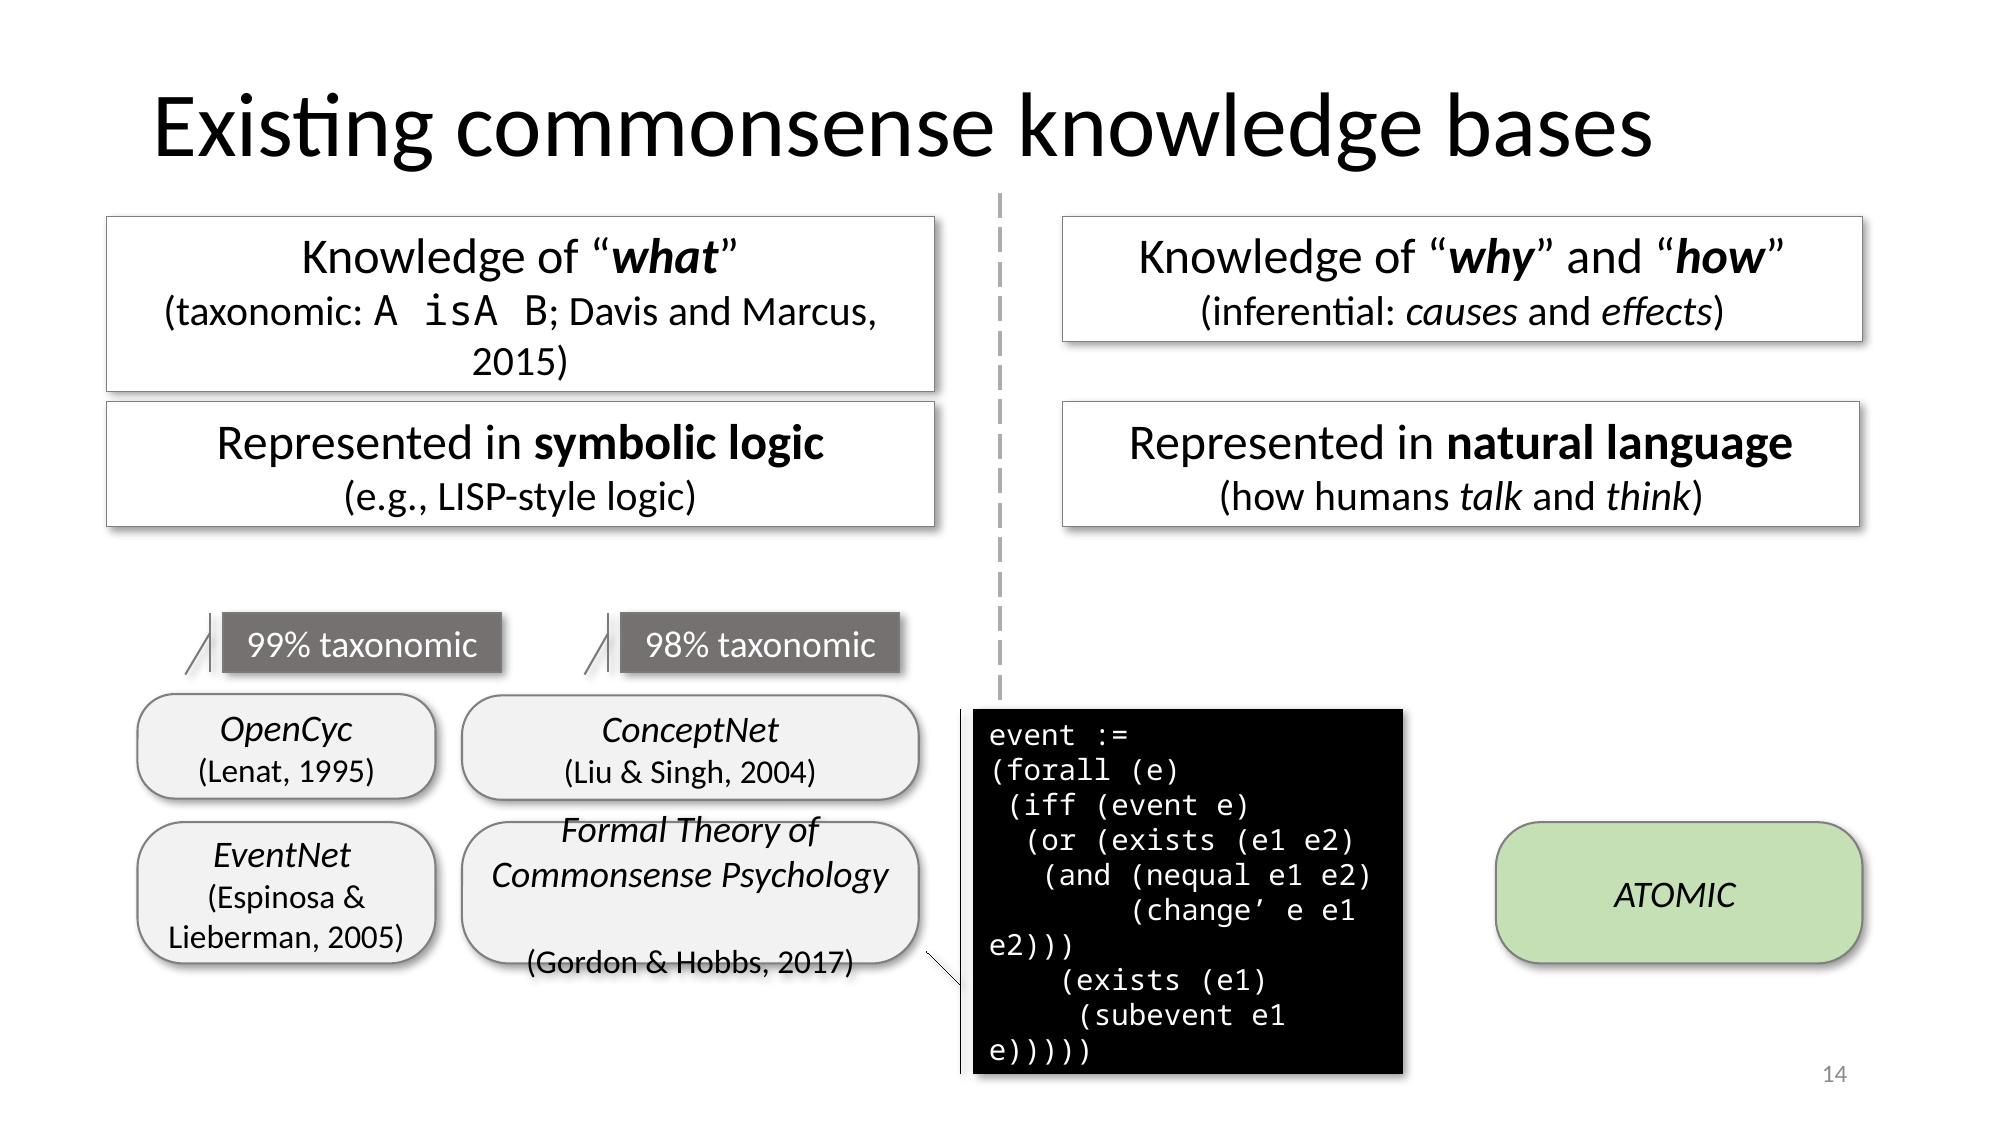

# Existing commonsense knowledge bases
Knowledge of “what”
(taxonomic: A isA B; Davis and Marcus, 2015)
Knowledge of “why” and “how”
(inferential: causes and effects)
Represented in symbolic logic
(e.g., LISP-style logic)
Represented in natural language
(how humans talk and think)
99% taxonomic
98% taxonomic
OpenCyc
(Lenat, 1995)
ConceptNet
(Liu & Singh, 2004)
event :=
(forall (e)
 (iff (event e)
  (or (exists (e1 e2)
   (and (nequal e1 e2)
        (change’ e e1 e2)))
    (exists (e1)
     (subevent e1 e)))))
EventNet
(Espinosa & Lieberman, 2005)
Formal Theory of Commonsense Psychology
(Gordon & Hobbs, 2017)
ATOMIC
14